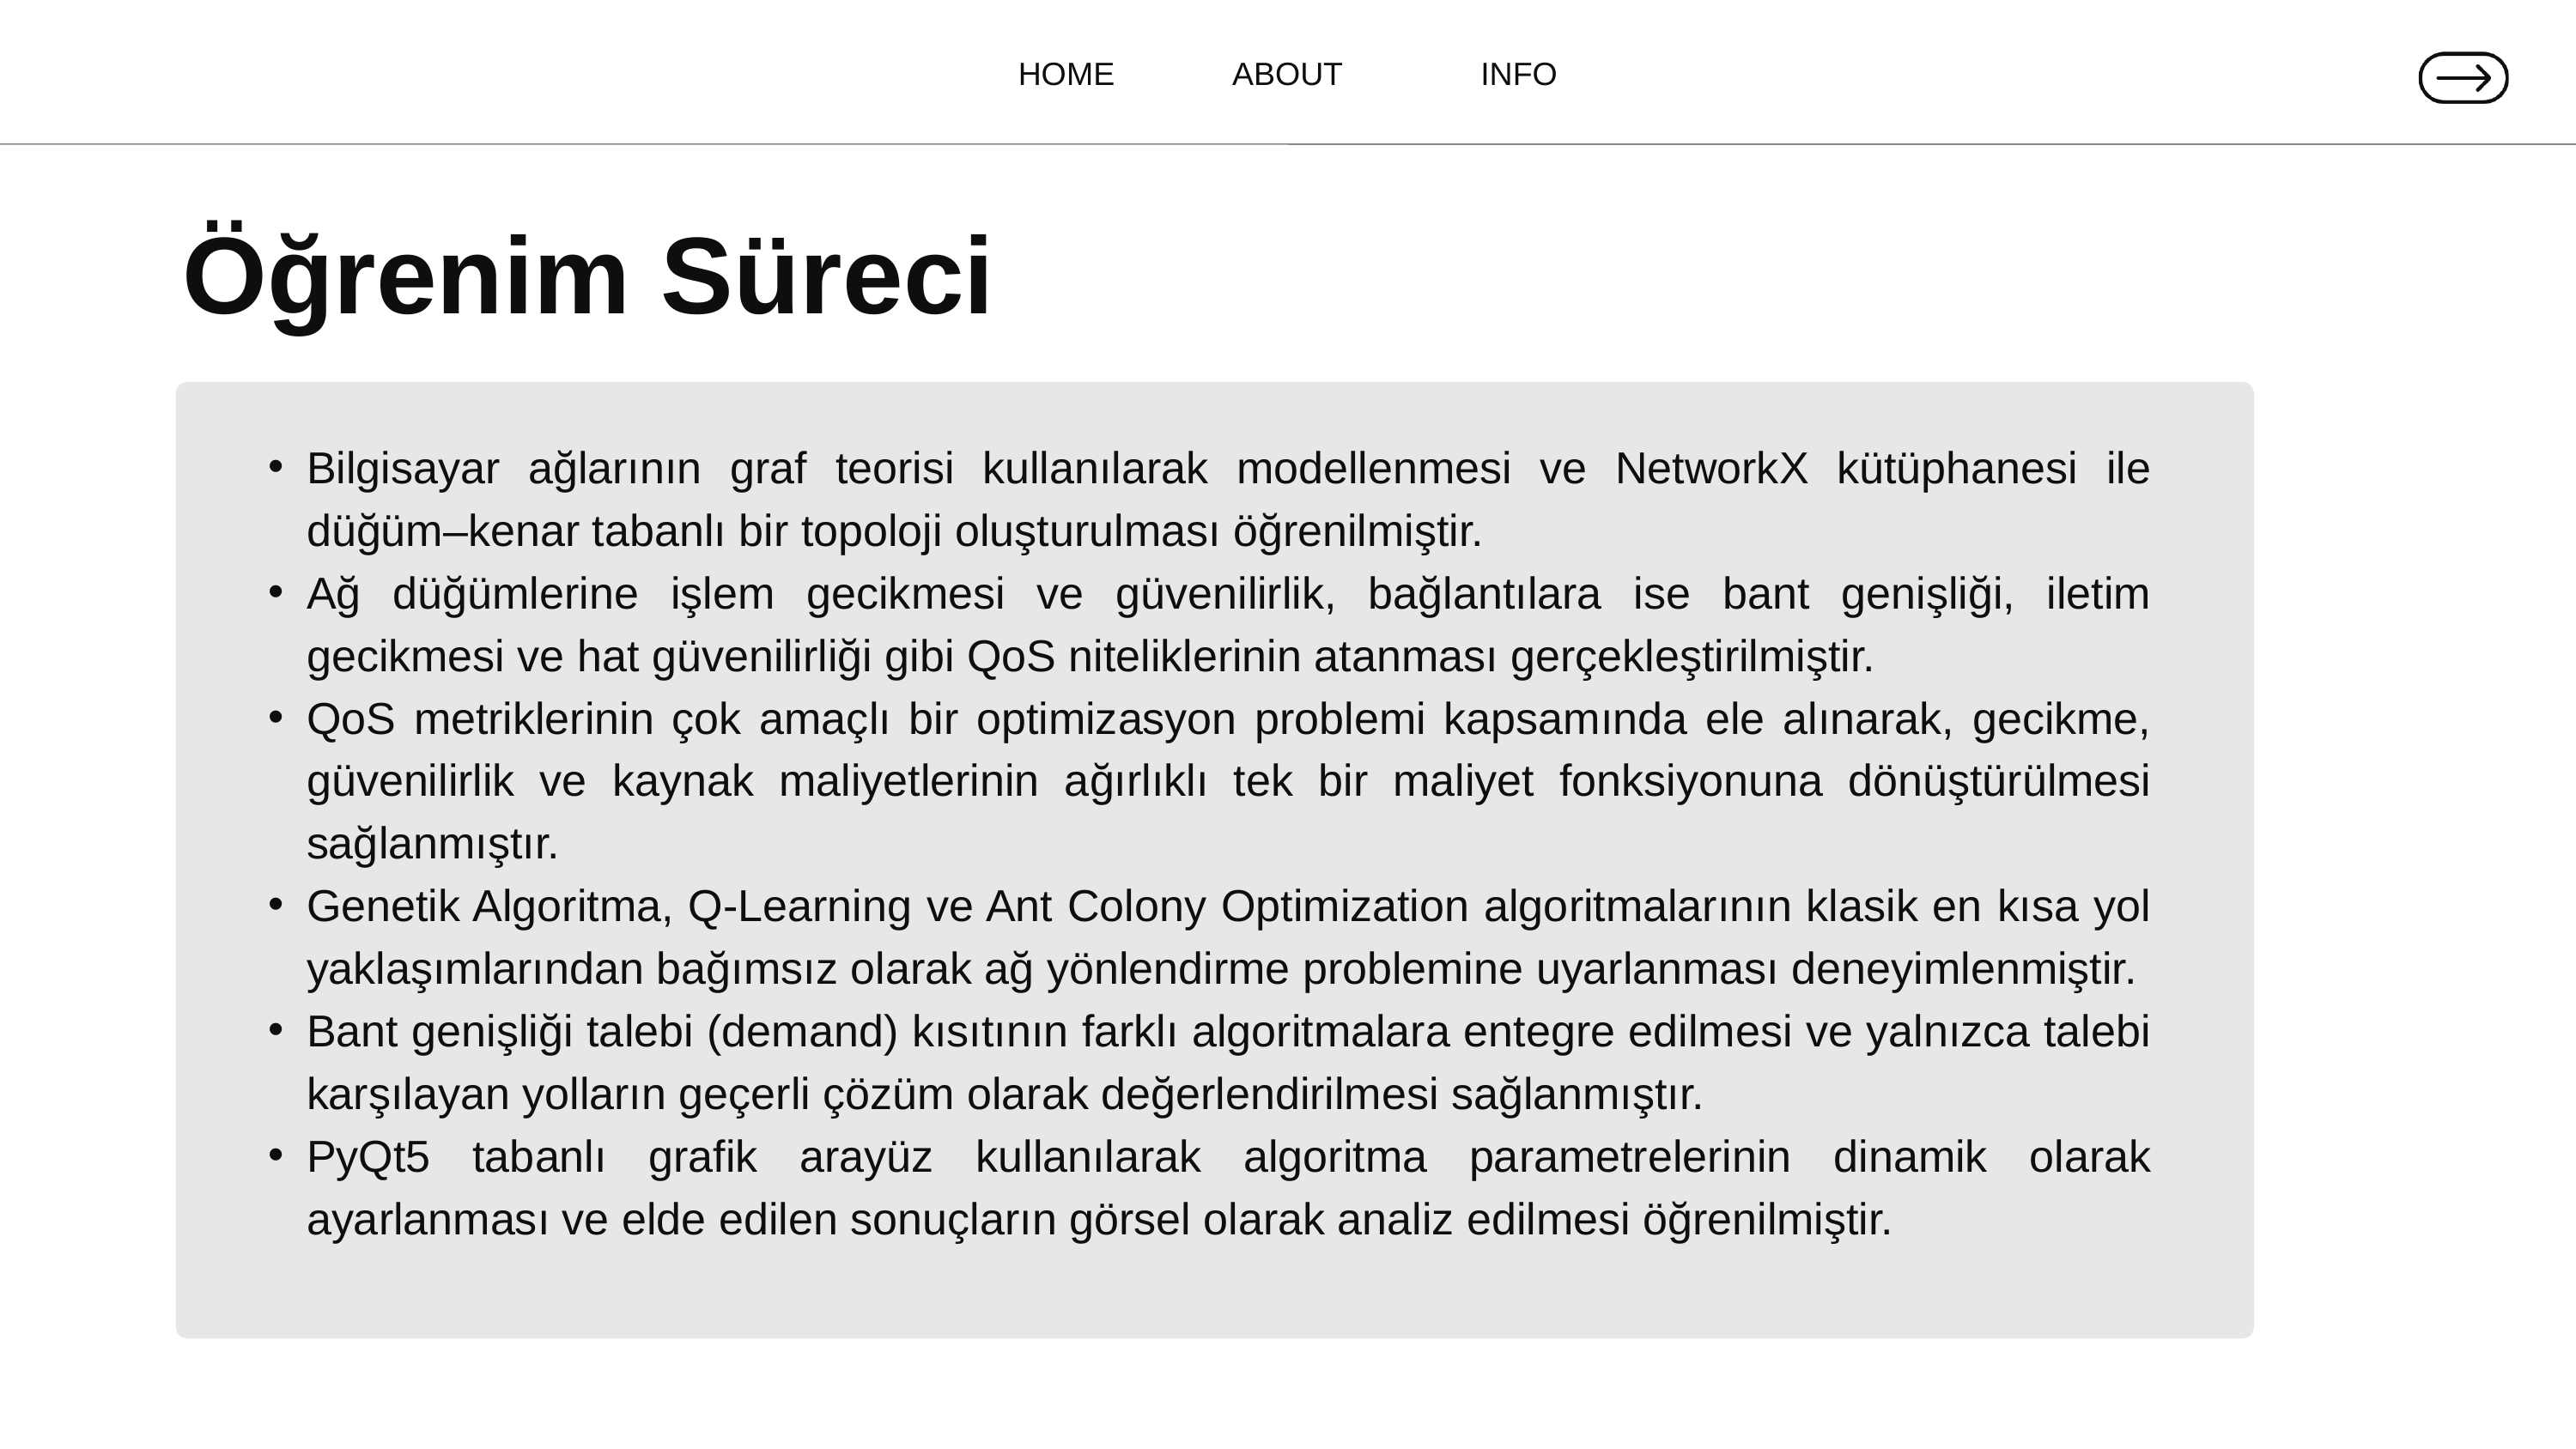

HOME
ABOUT
INFO

Öğrenim Süreci

Bilgisayar ağlarının graf teorisi kullanılarak modellenmesi ve NetworkX kütüphanesi ile düğüm–kenar tabanlı bir topoloji oluşturulması öğrenilmiştir.
Ağ düğümlerine işlem gecikmesi ve güvenilirlik, bağlantılara ise bant genişliği, iletim gecikmesi ve hat güvenilirliği gibi QoS niteliklerinin atanması gerçekleştirilmiştir.
QoS metriklerinin çok amaçlı bir optimizasyon problemi kapsamında ele alınarak, gecikme, güvenilirlik ve kaynak maliyetlerinin ağırlıklı tek bir maliyet fonksiyonuna dönüştürülmesi sağlanmıştır.
Genetik Algoritma, Q-Learning ve Ant Colony Optimization algoritmalarının klasik en kısa yol yaklaşımlarından bağımsız olarak ağ yönlendirme problemine uyarlanması deneyimlenmiştir.
Bant genişliği talebi (demand) kısıtının farklı algoritmalara entegre edilmesi ve yalnızca talebi karşılayan yolların geçerli çözüm olarak değerlendirilmesi sağlanmıştır.
PyQt5 tabanlı grafik arayüz kullanılarak algoritma parametrelerinin dinamik olarak ayarlanması ve elde edilen sonuçların görsel olarak analiz edilmesi öğrenilmiştir.